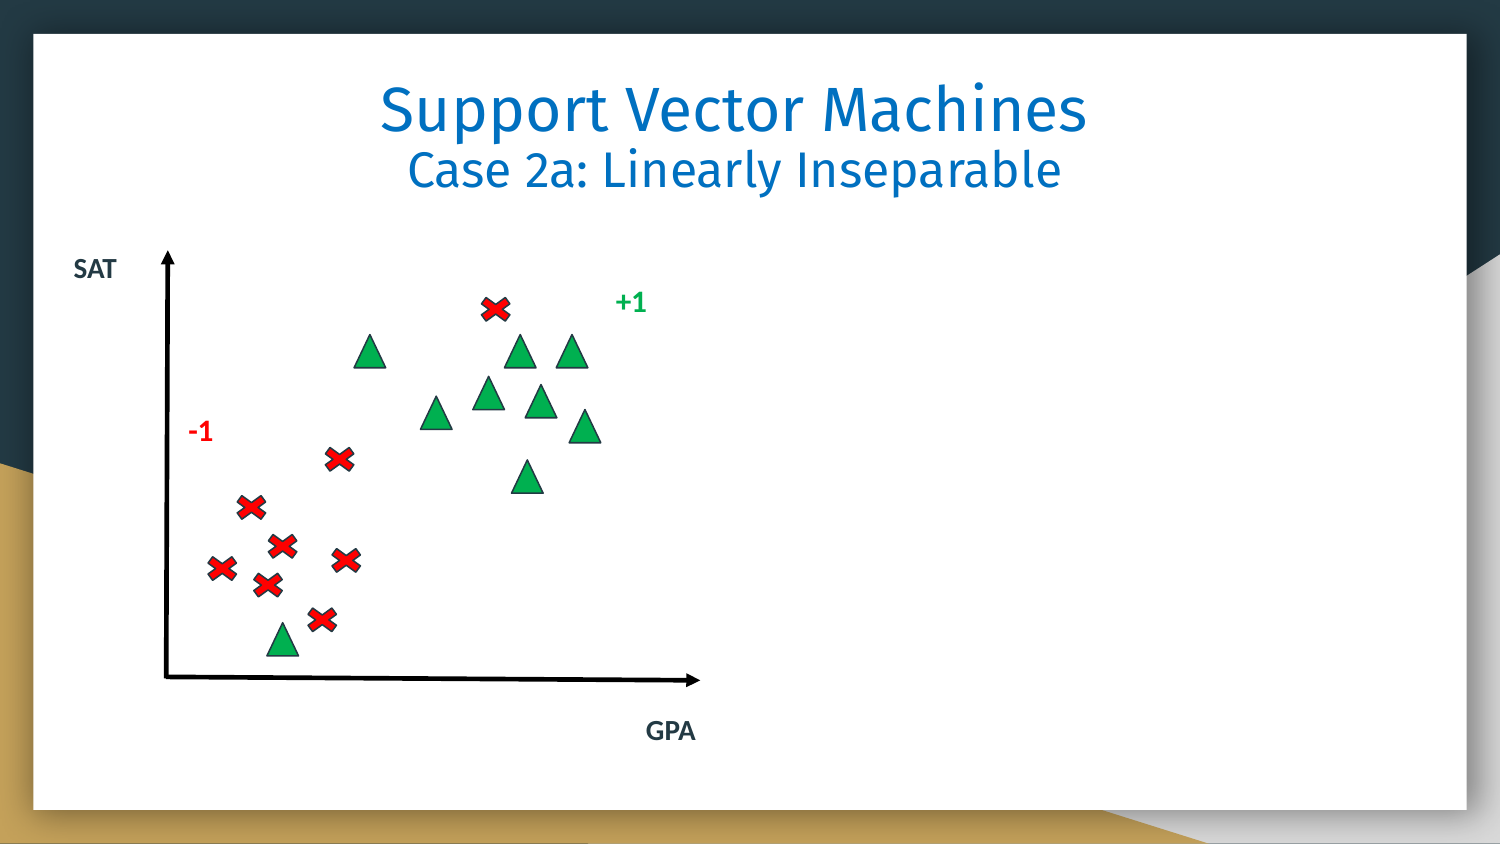

Support Vector Machines
Case 2a: Linearly Inseparable
SAT
+1

-1

GPA